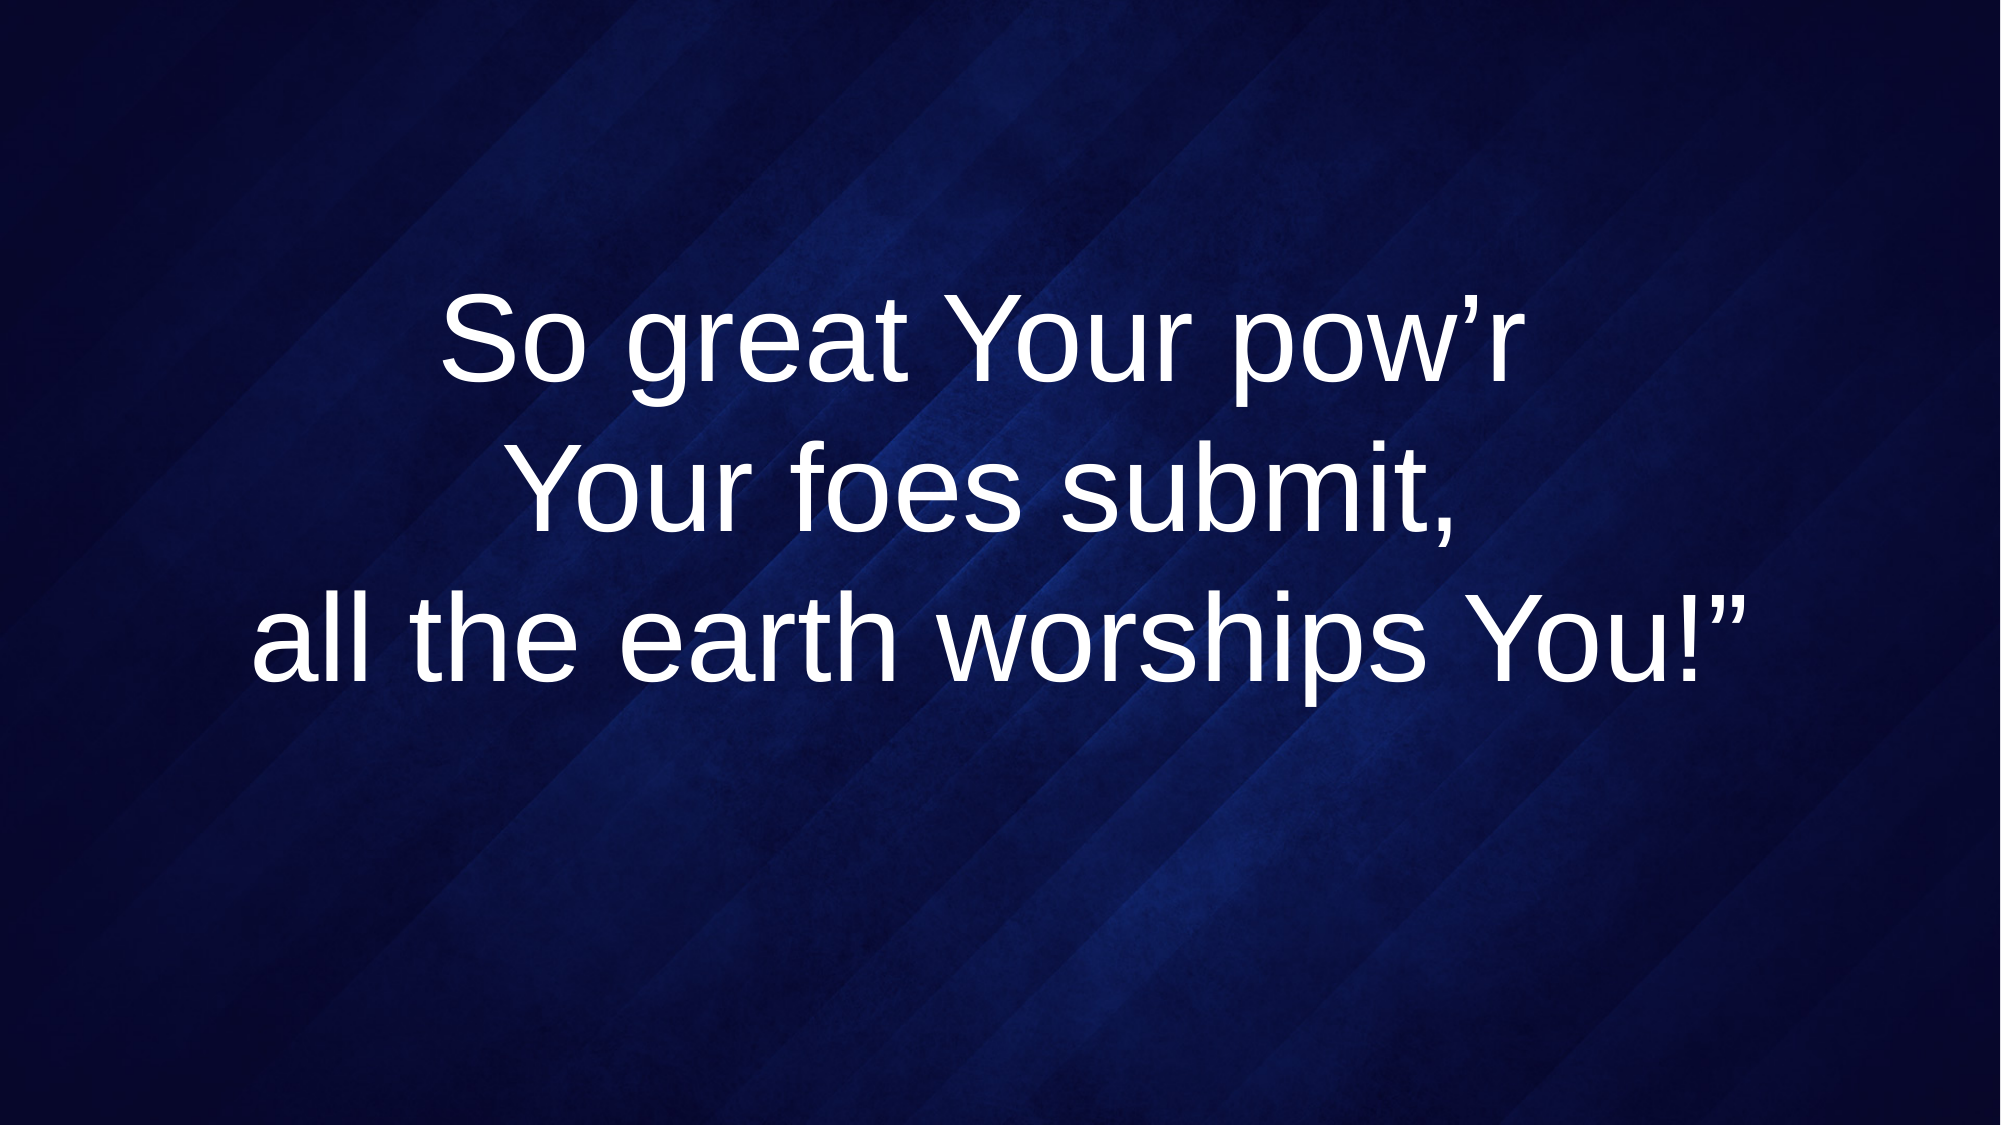

# So great Your pow’r Your foes submit, all the earth worships You!”